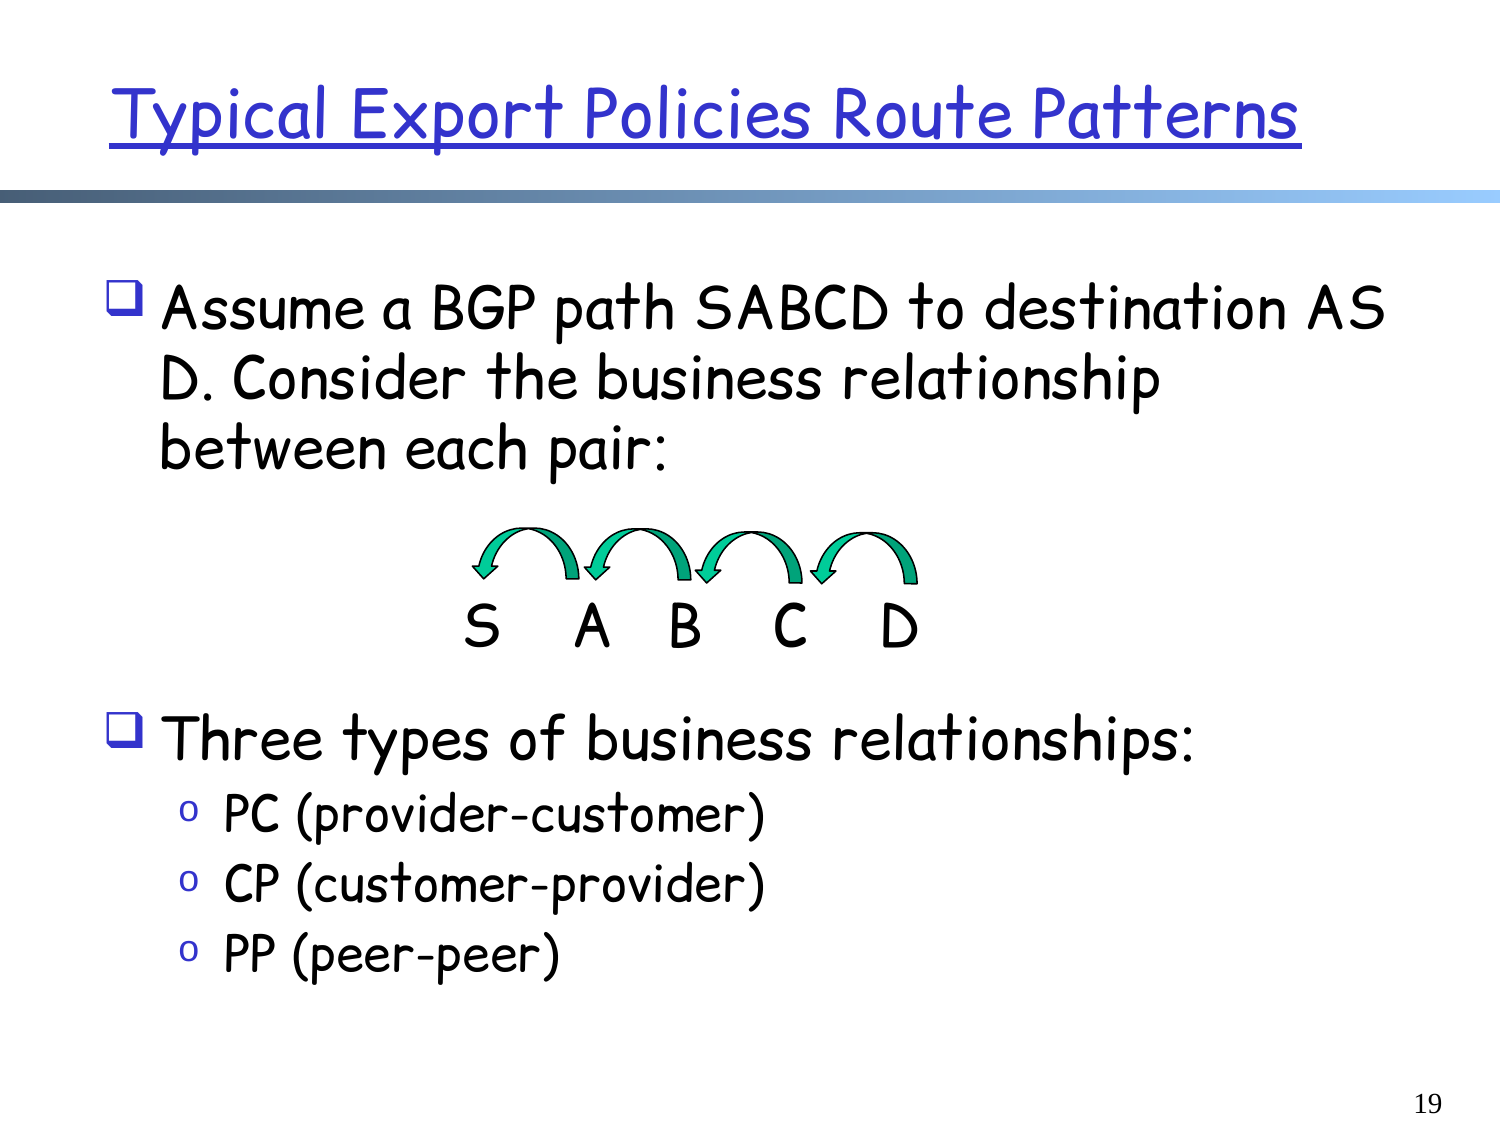

# Typical Export Policies Route Patterns
Assume a BGP path SABCD to destination AS D. Consider the business relationship between each pair:

Three types of business relationships:
PC (provider-customer)
CP (customer-provider)
PP (peer-peer)

S    A   B    C    D
19